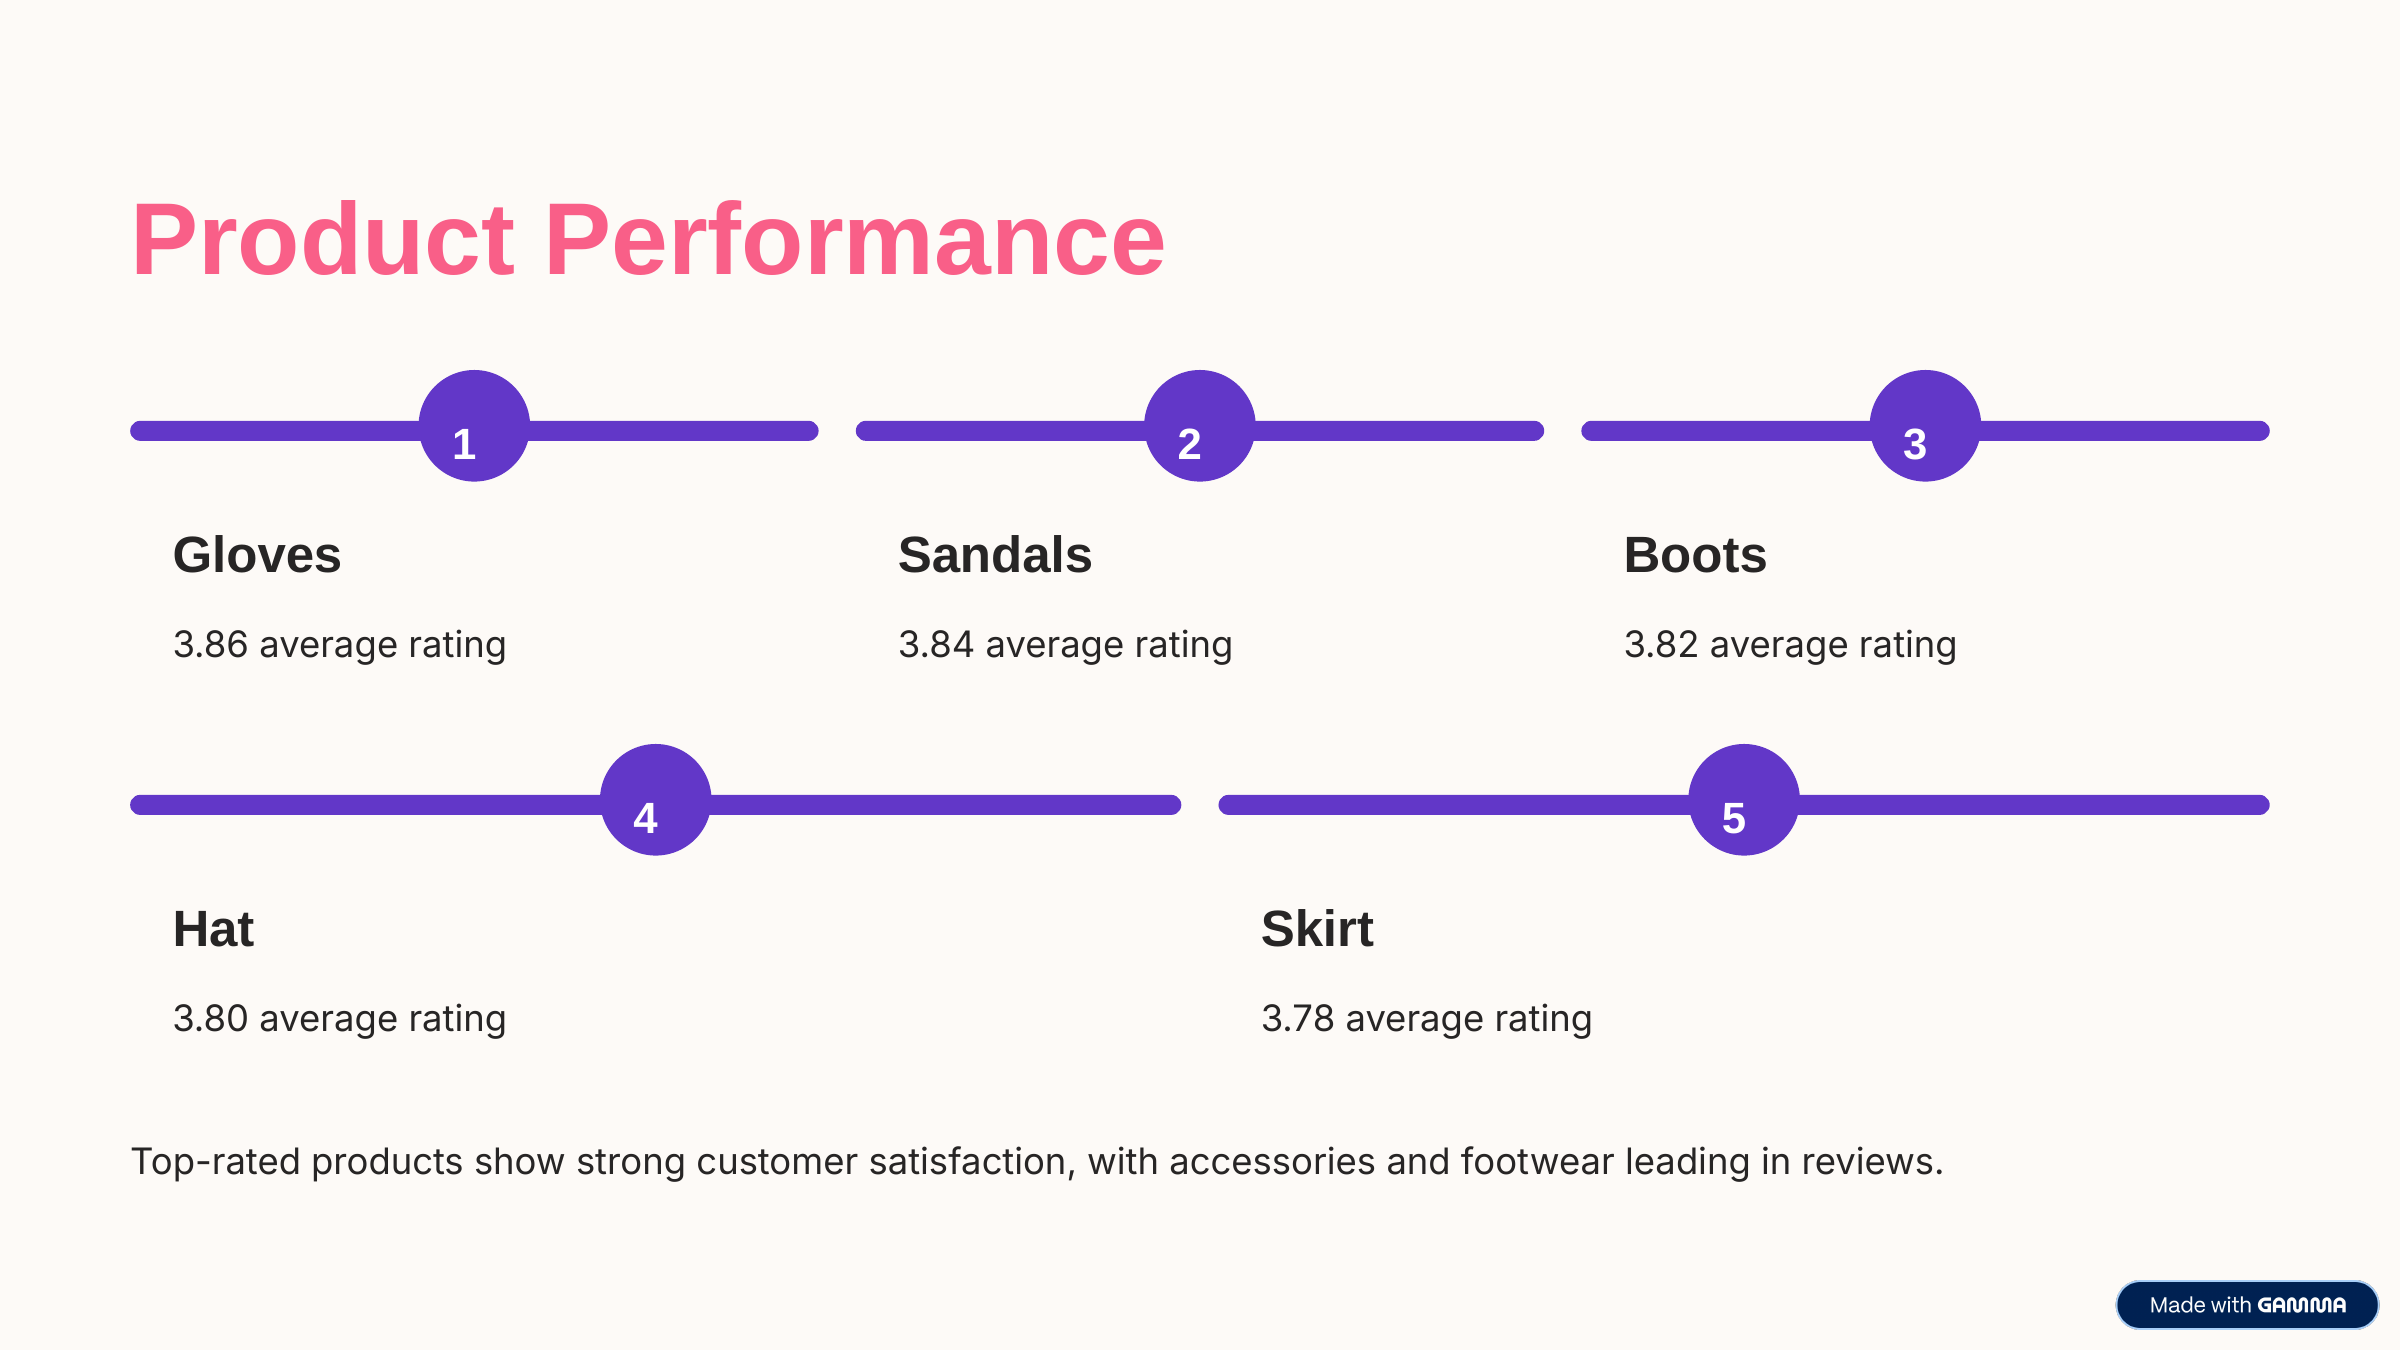

Product Performance

1
2
3

Gloves
Sandals
Boots
3.86 average rating
3.84 average rating
3.82 average rating

4
5

Hat
Skirt
3.80 average rating
3.78 average rating
Top-rated products show strong customer satisfaction, with accessories and footwear leading in reviews.